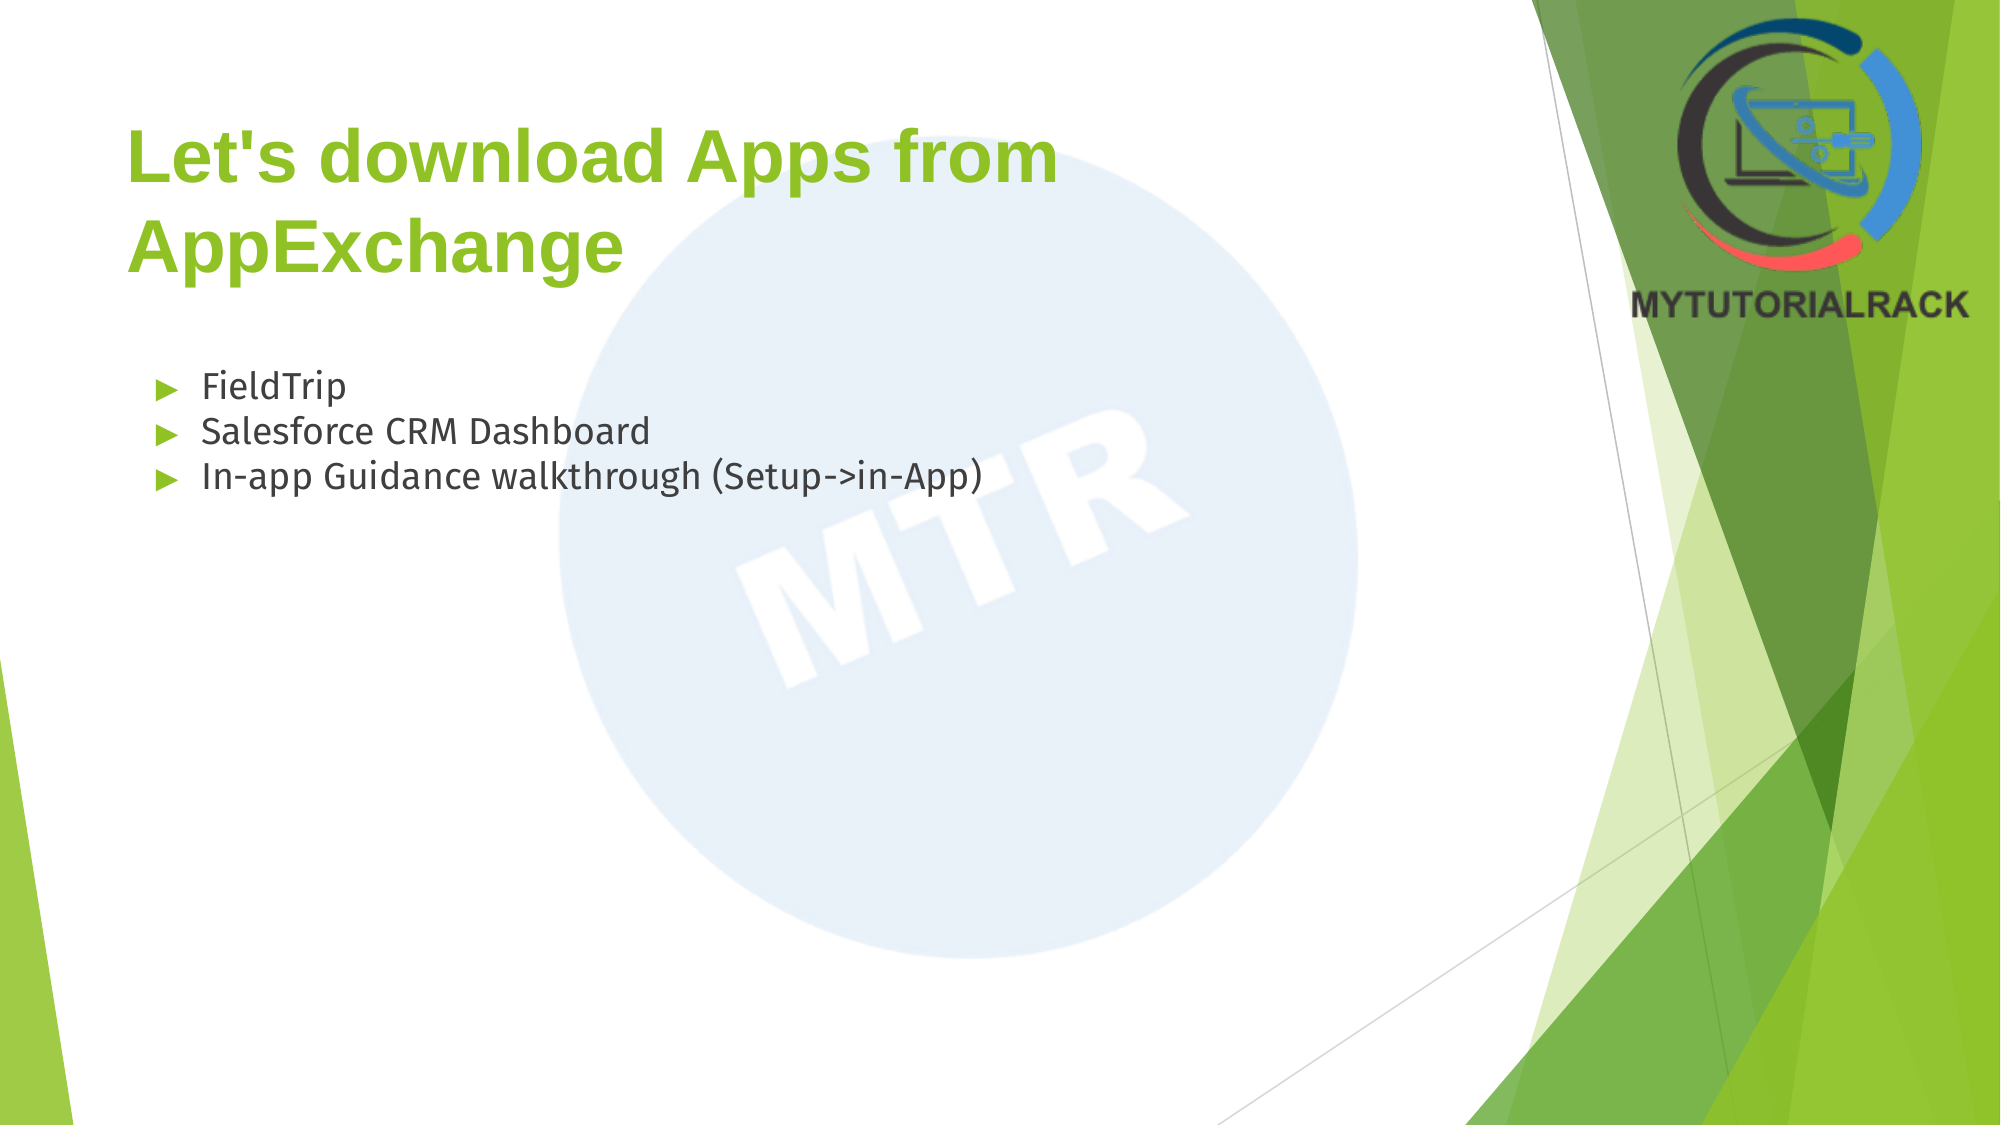

# Let's download Apps from AppExchange

FieldTrip
Salesforce CRM Dashboard
In-app Guidance walkthrough (Setup->in-App)